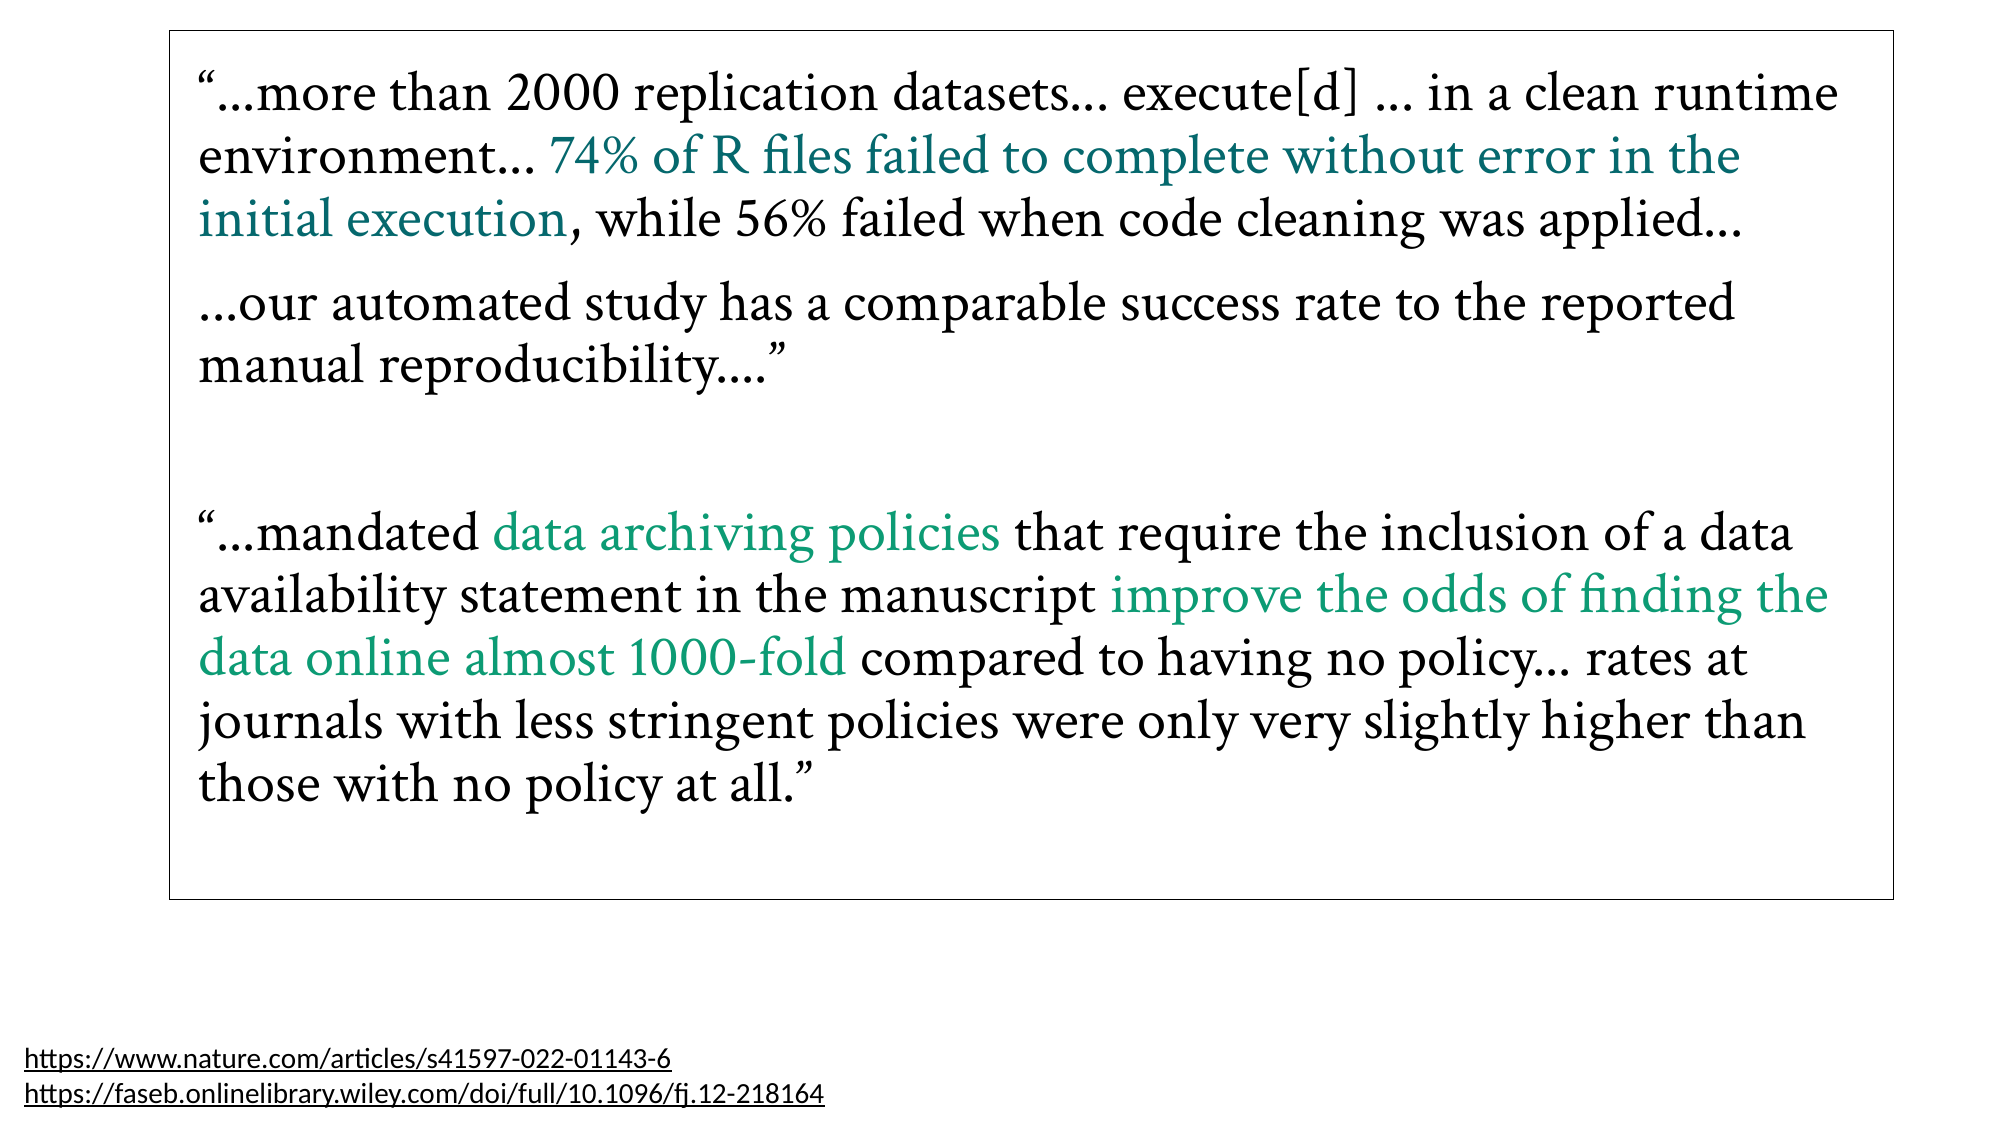

“...more than 2000 replication datasets... execute[d] ... in a clean runtime environment... 74% of R files failed to complete without error in the initial execution, while 56% failed when code cleaning was applied...
...our automated study has a comparable success rate to the reported manual reproducibility....”

“...mandated data archiving policies that require the inclusion of a data availability statement in the manuscript improve the odds of finding the data online almost 1000-fold compared to having no policy... rates at journals with less stringent policies were only very slightly higher than those with no policy at all.”
https://www.nature.com/articles/s41597-022-01143-6
https://faseb.onlinelibrary.wiley.com/doi/full/10.1096/fj.12-218164